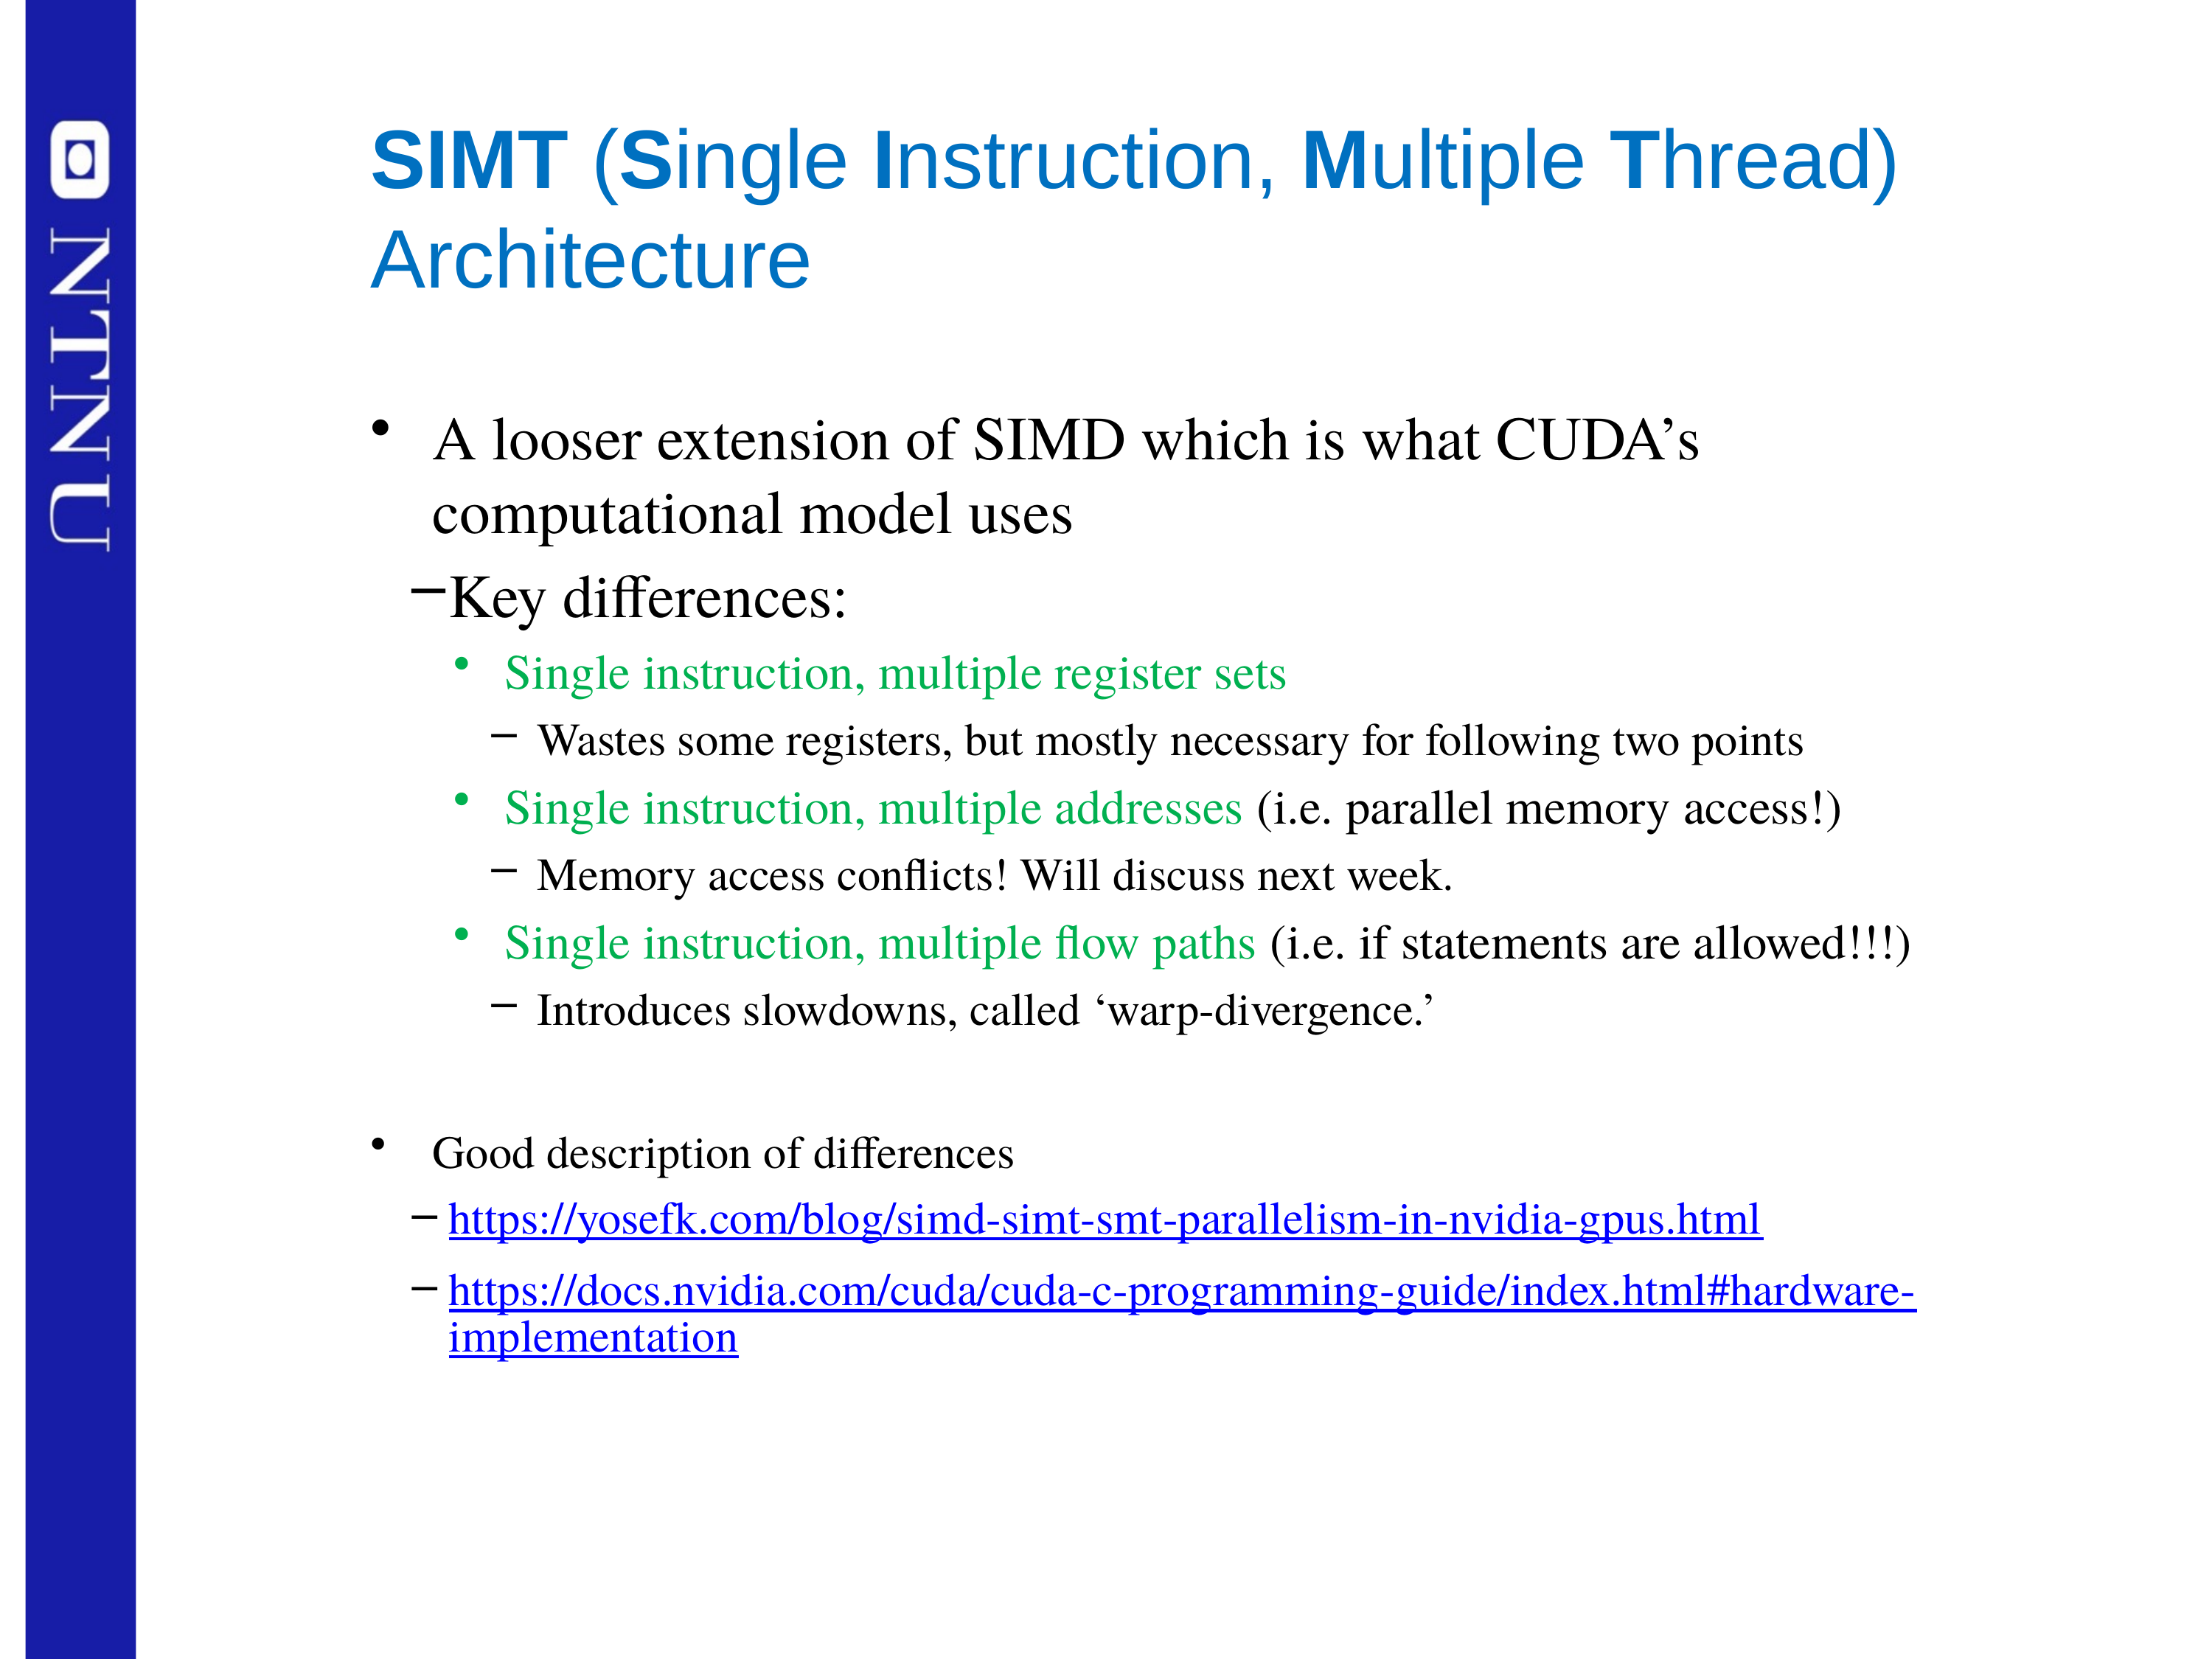

# SIMT (Single Instruction, Multiple Thread) Architecture
A looser extension of SIMD which is what CUDA’s computational model uses
Key differences:
Single instruction, multiple register sets
Wastes some registers, but mostly necessary for following two points
Single instruction, multiple addresses (i.e. parallel memory access!)
Memory access conflicts! Will discuss next week.
Single instruction, multiple flow paths (i.e. if statements are allowed!!!)
Introduces slowdowns, called ‘warp-divergence.’

Good description of differences
https://yosefk.com/blog/simd-simt-smt-parallelism-in-nvidia-gpus.html
https://docs.nvidia.com/cuda/cuda-c-programming-guide/index.html#hardware-implementation